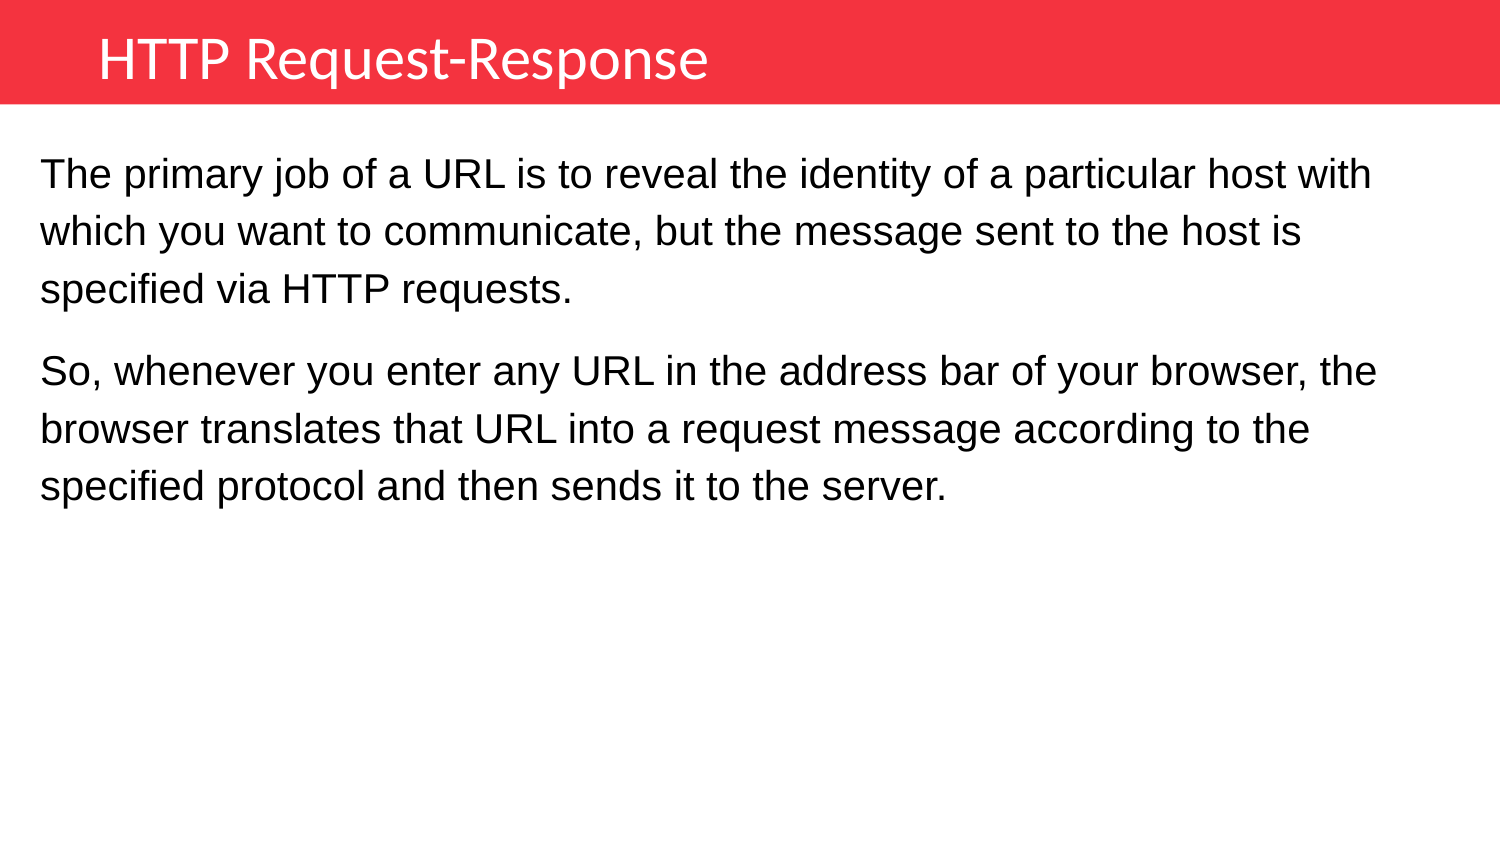

HTTP Request-Response

The primary job of a URL is to reveal the identity of a particular host with which you want to communicate, but the message sent to the host is specified via HTTP requests.
So, whenever you enter any URL in the address bar of your browser, the browser translates that URL into a request message according to the specified protocol and then sends it to the server.